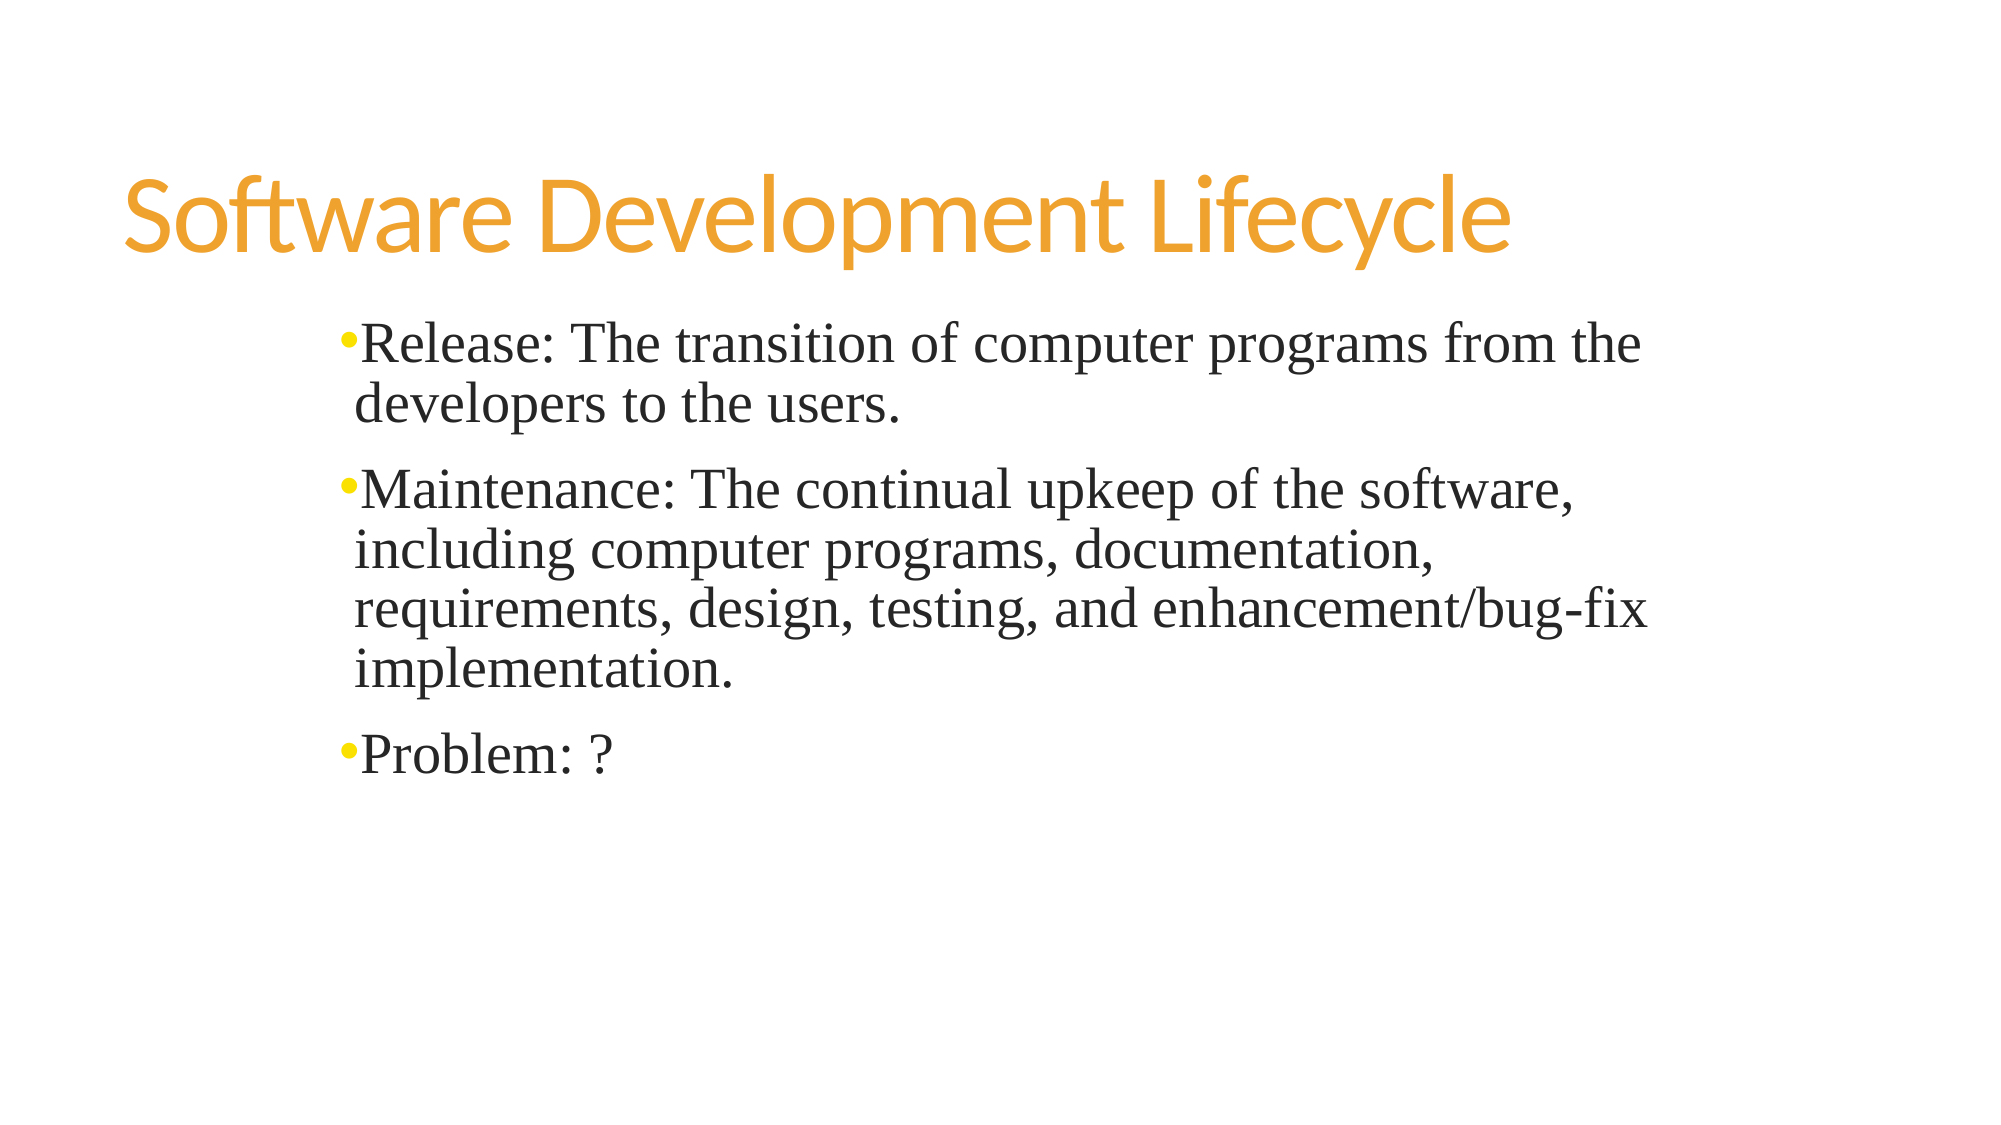

Software Development Lifecycle
Release: The transition of computer programs from the developers to the users.
Maintenance: The continual upkeep of the software, including computer programs, documentation, requirements, design, testing, and enhancement/bug-fix implementation.
Problem: ?